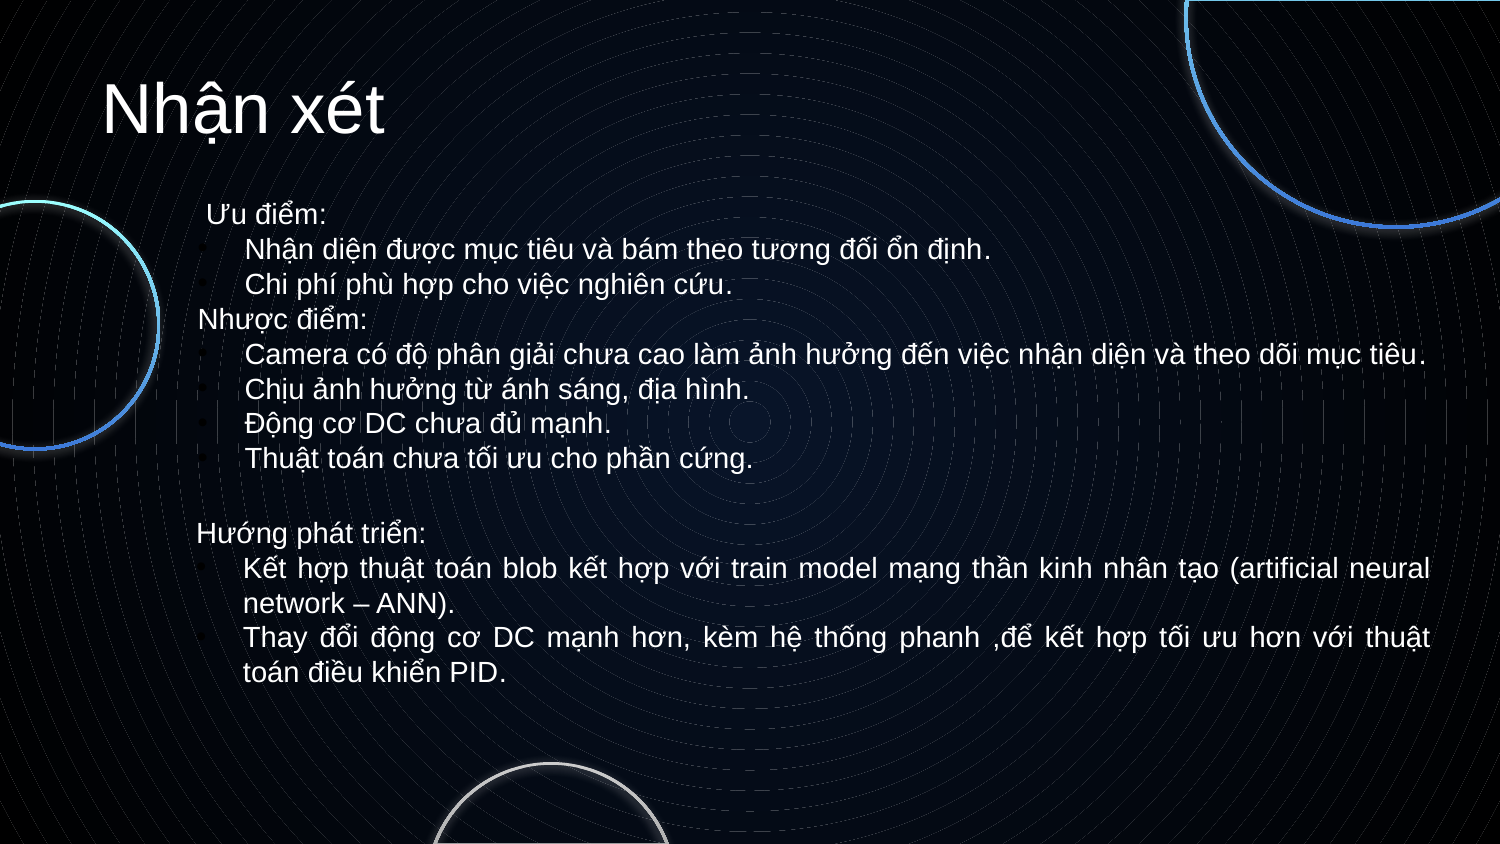

# Nhận xét
 Ưu điểm:
Nhận diện được mục tiêu và bám theo tương đối ổn định.
Chi phí phù hợp cho việc nghiên cứu.
Nhược điểm:
Camera có độ phân giải chưa cao làm ảnh hưởng đến việc nhận diện và theo dõi mục tiêu.
Chịu ảnh hưởng từ ánh sáng, địa hình.
Động cơ DC chưa đủ mạnh.
Thuật toán chưa tối ưu cho phần cứng.

Hướng phát triển:
Kết hợp thuật toán blob kết hợp với train model mạng thần kinh nhân tạo (artificial neural network – ANN).
Thay đổi động cơ DC mạnh hơn, kèm hệ thống phanh ,để kết hợp tối ưu hơn với thuật toán điều khiển PID.